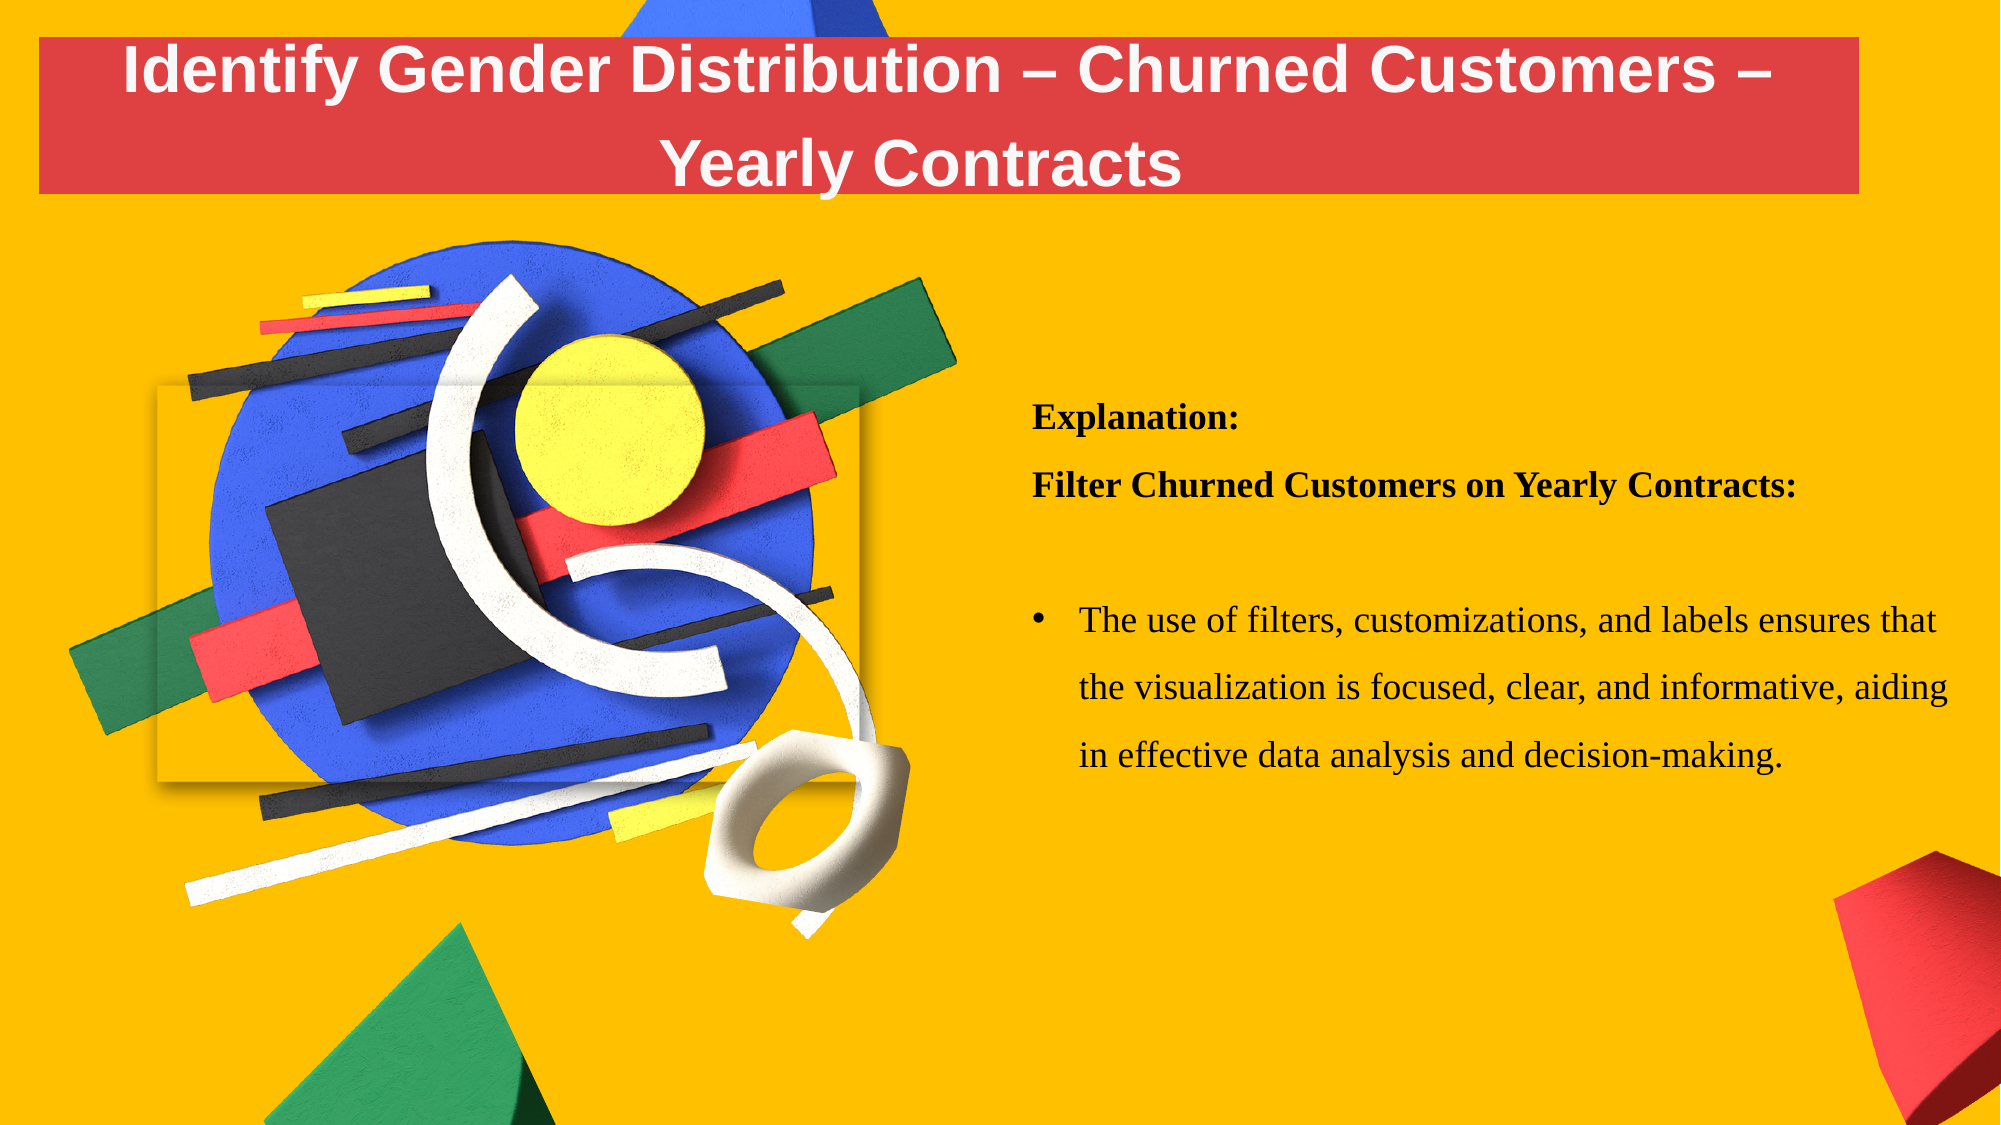

Identify Gender Distribution – Churned Customers – Yearly Contracts

Explanation:
Filter Churned Customers on Yearly Contracts:

The use of filters, customizations, and labels ensures that the visualization is focused, clear, and informative, aiding in effective data analysis and decision-making.